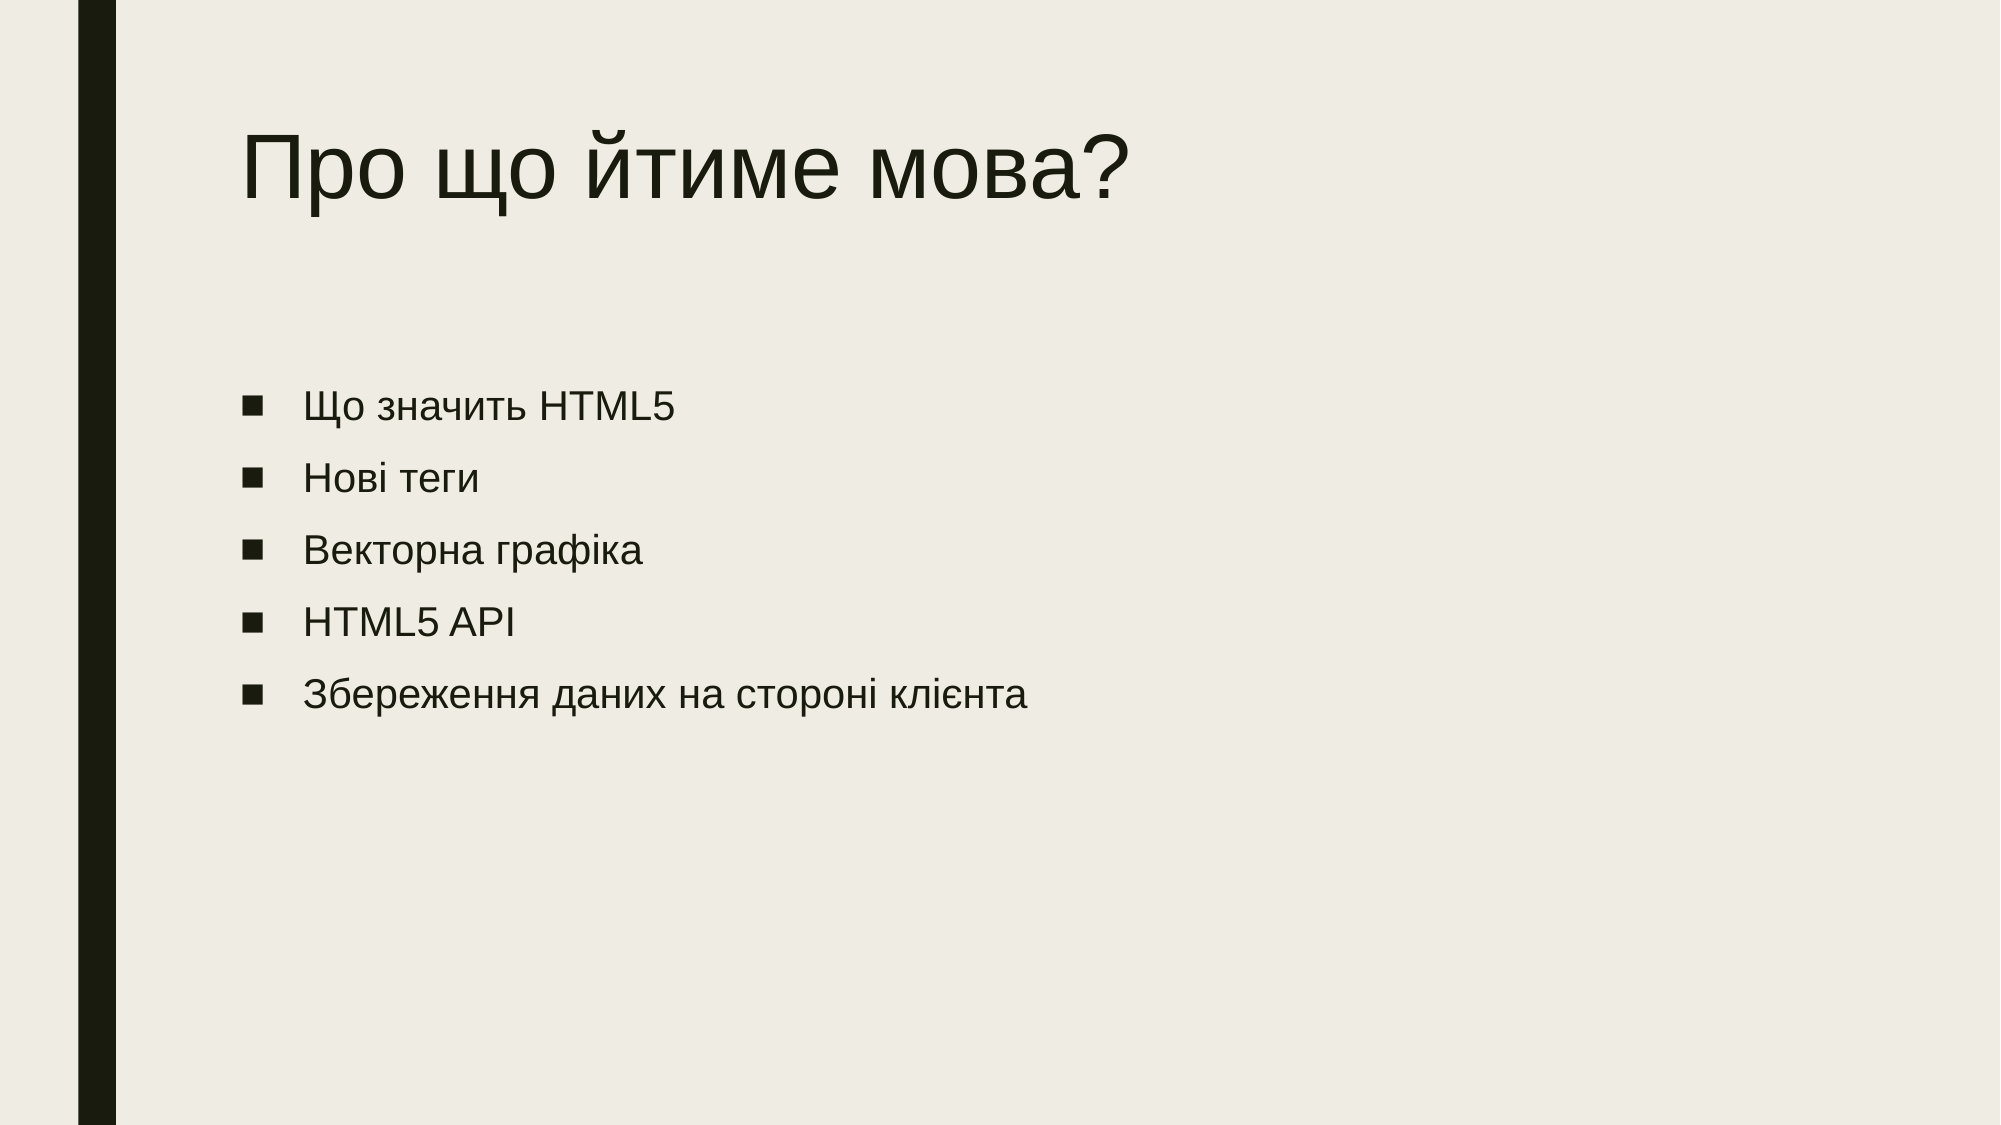

# Про що йтиме мова?
Що значить HTML5
Нові теги
Векторна графіка
HTML5 API
Збереження даних на стороні клієнта